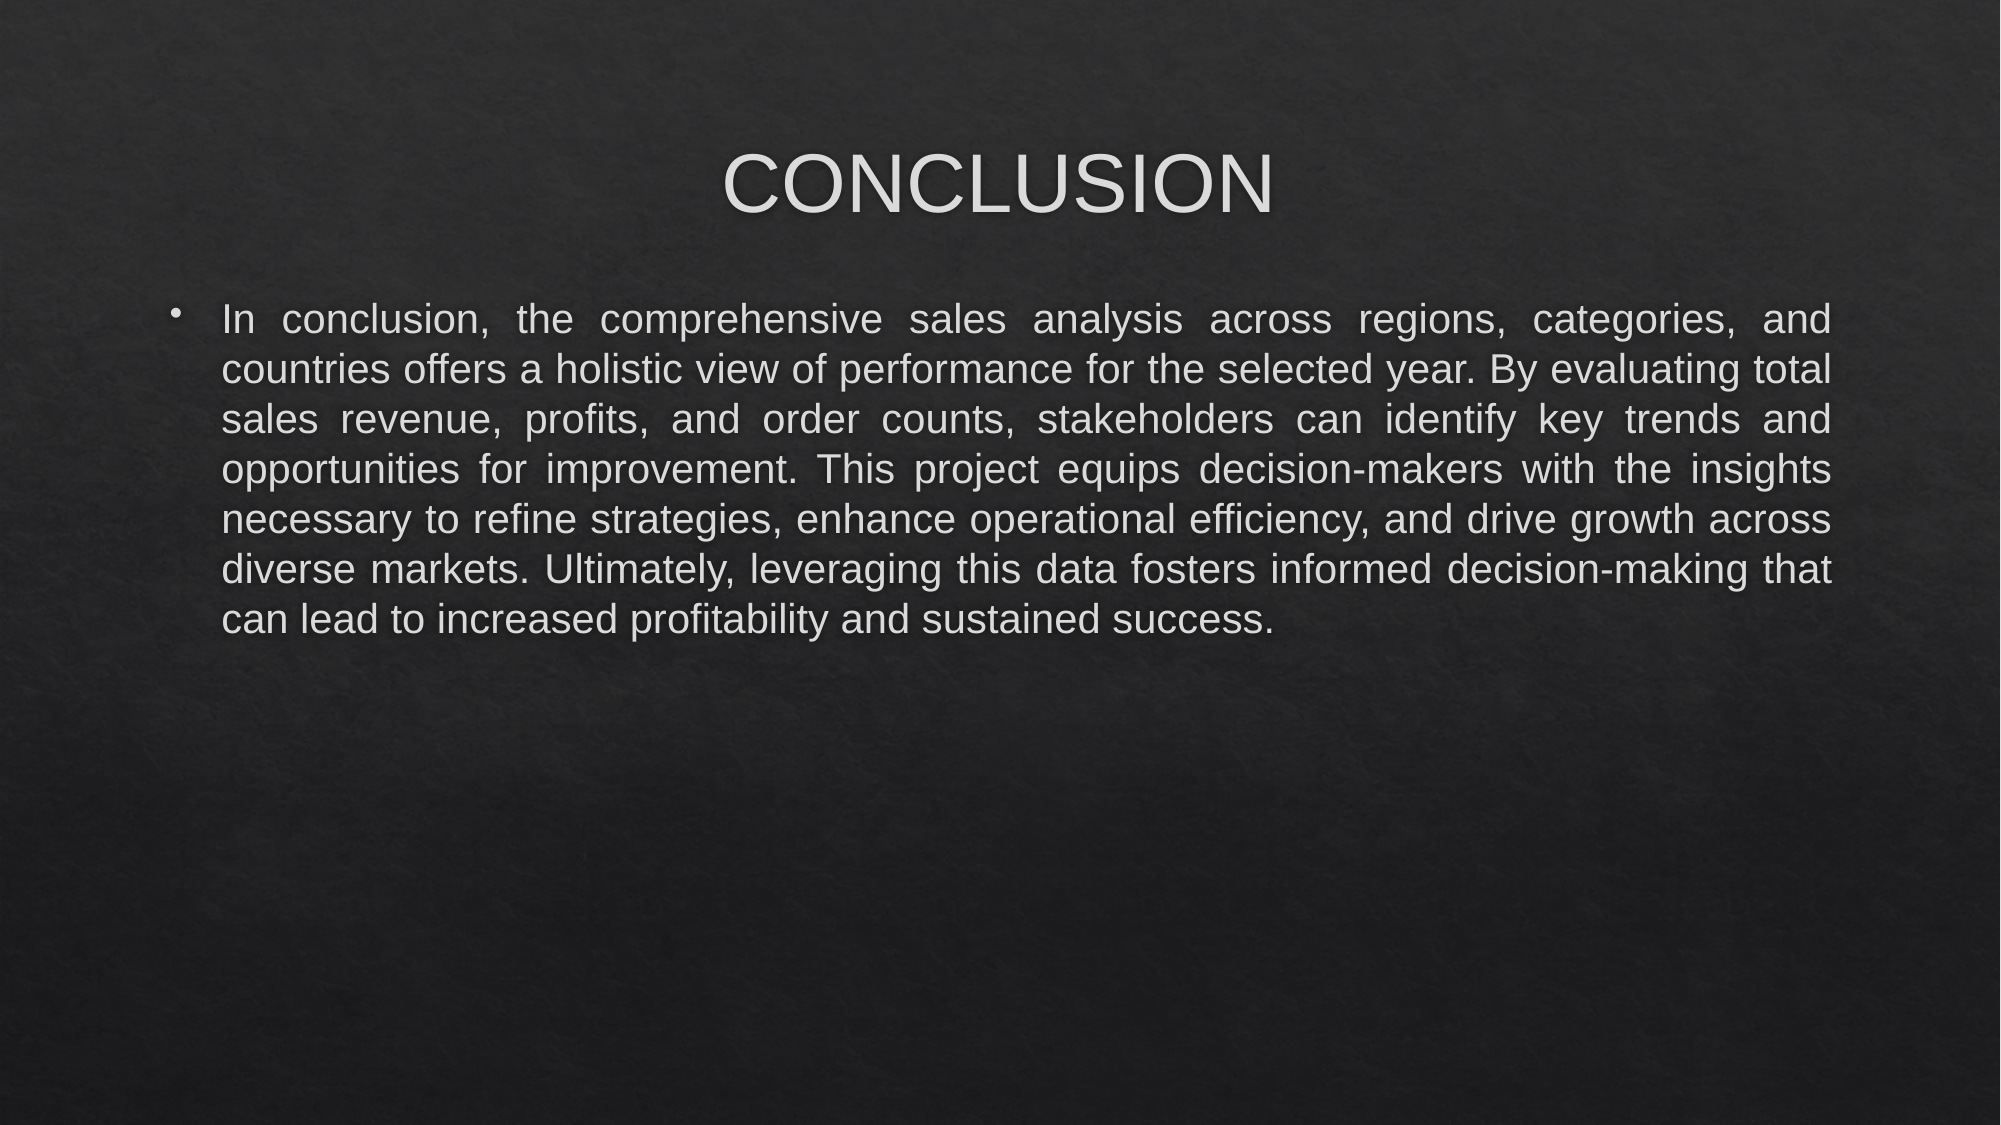

# CONCLUSION
In conclusion, the comprehensive sales analysis across regions, categories, and countries offers a holistic view of performance for the selected year. By evaluating total sales revenue, profits, and order counts, stakeholders can identify key trends and opportunities for improvement. This project equips decision-makers with the insights necessary to refine strategies, enhance operational efficiency, and drive growth across diverse markets. Ultimately, leveraging this data fosters informed decision-making that can lead to increased profitability and sustained success.